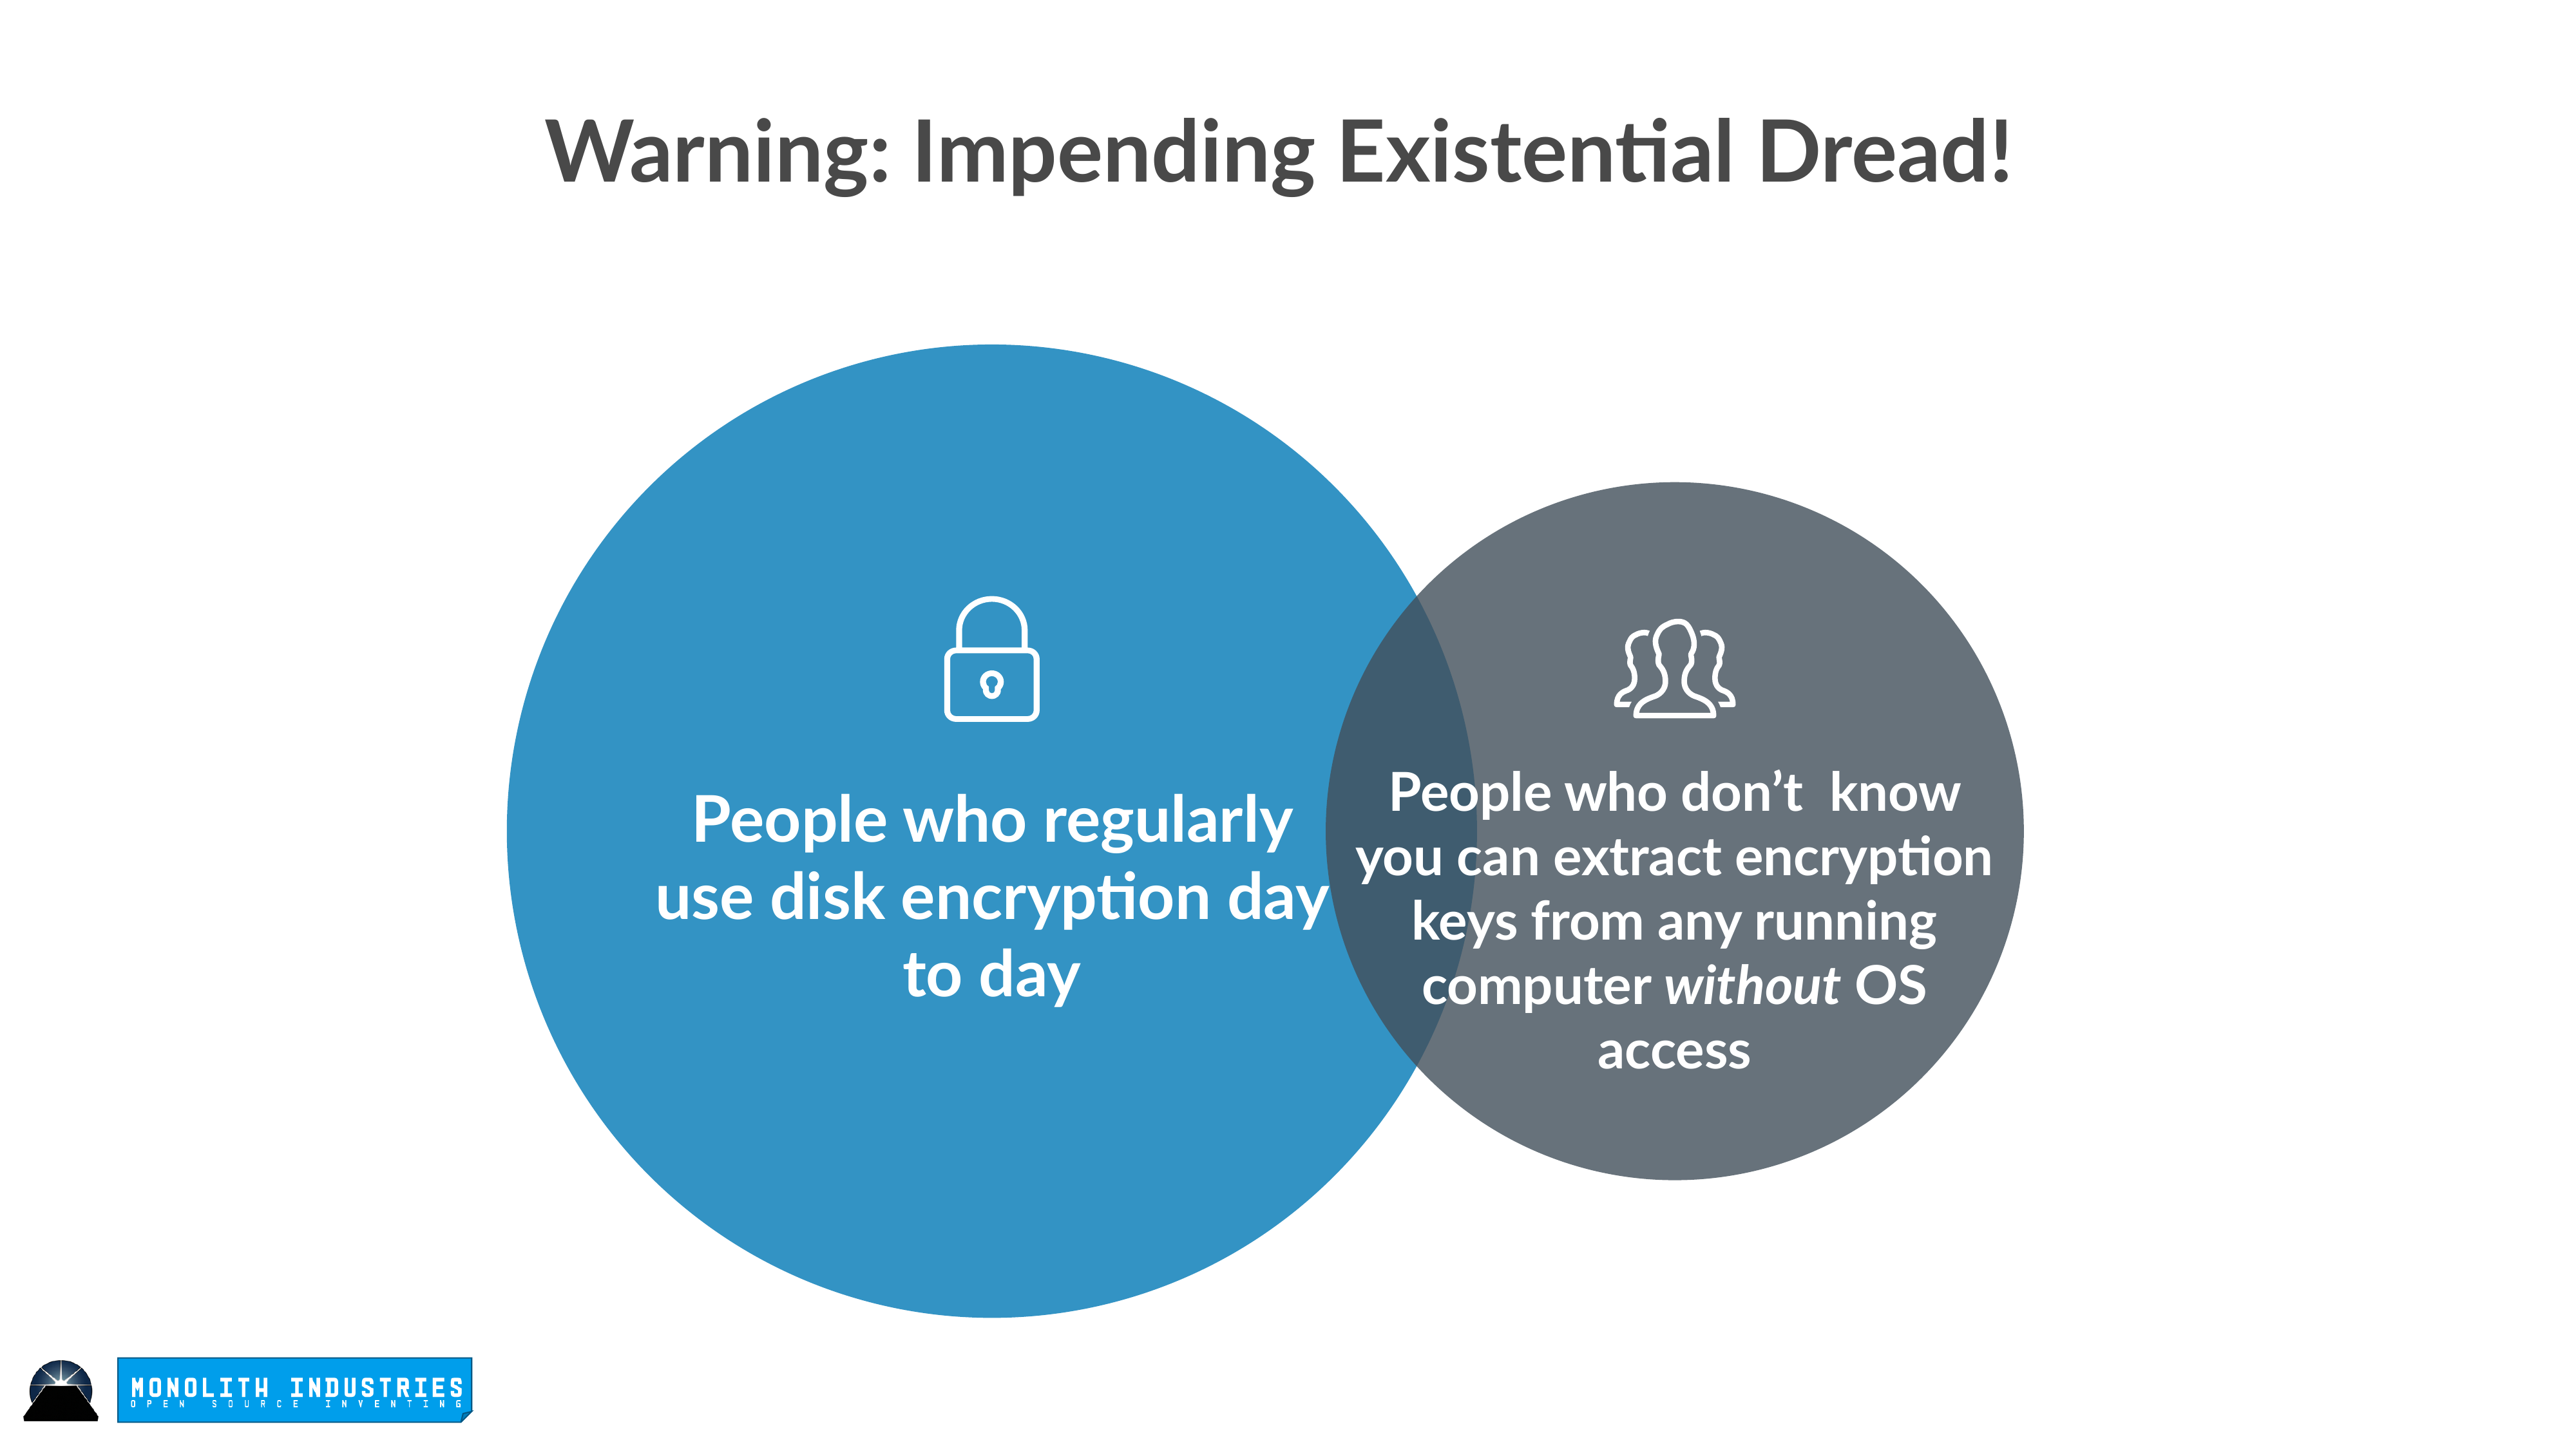

Warning: Impending Existential Dread!

People who don’t  know you can extract encryption keys from any running computer without OS access

People who regularly use disk encryption day to day